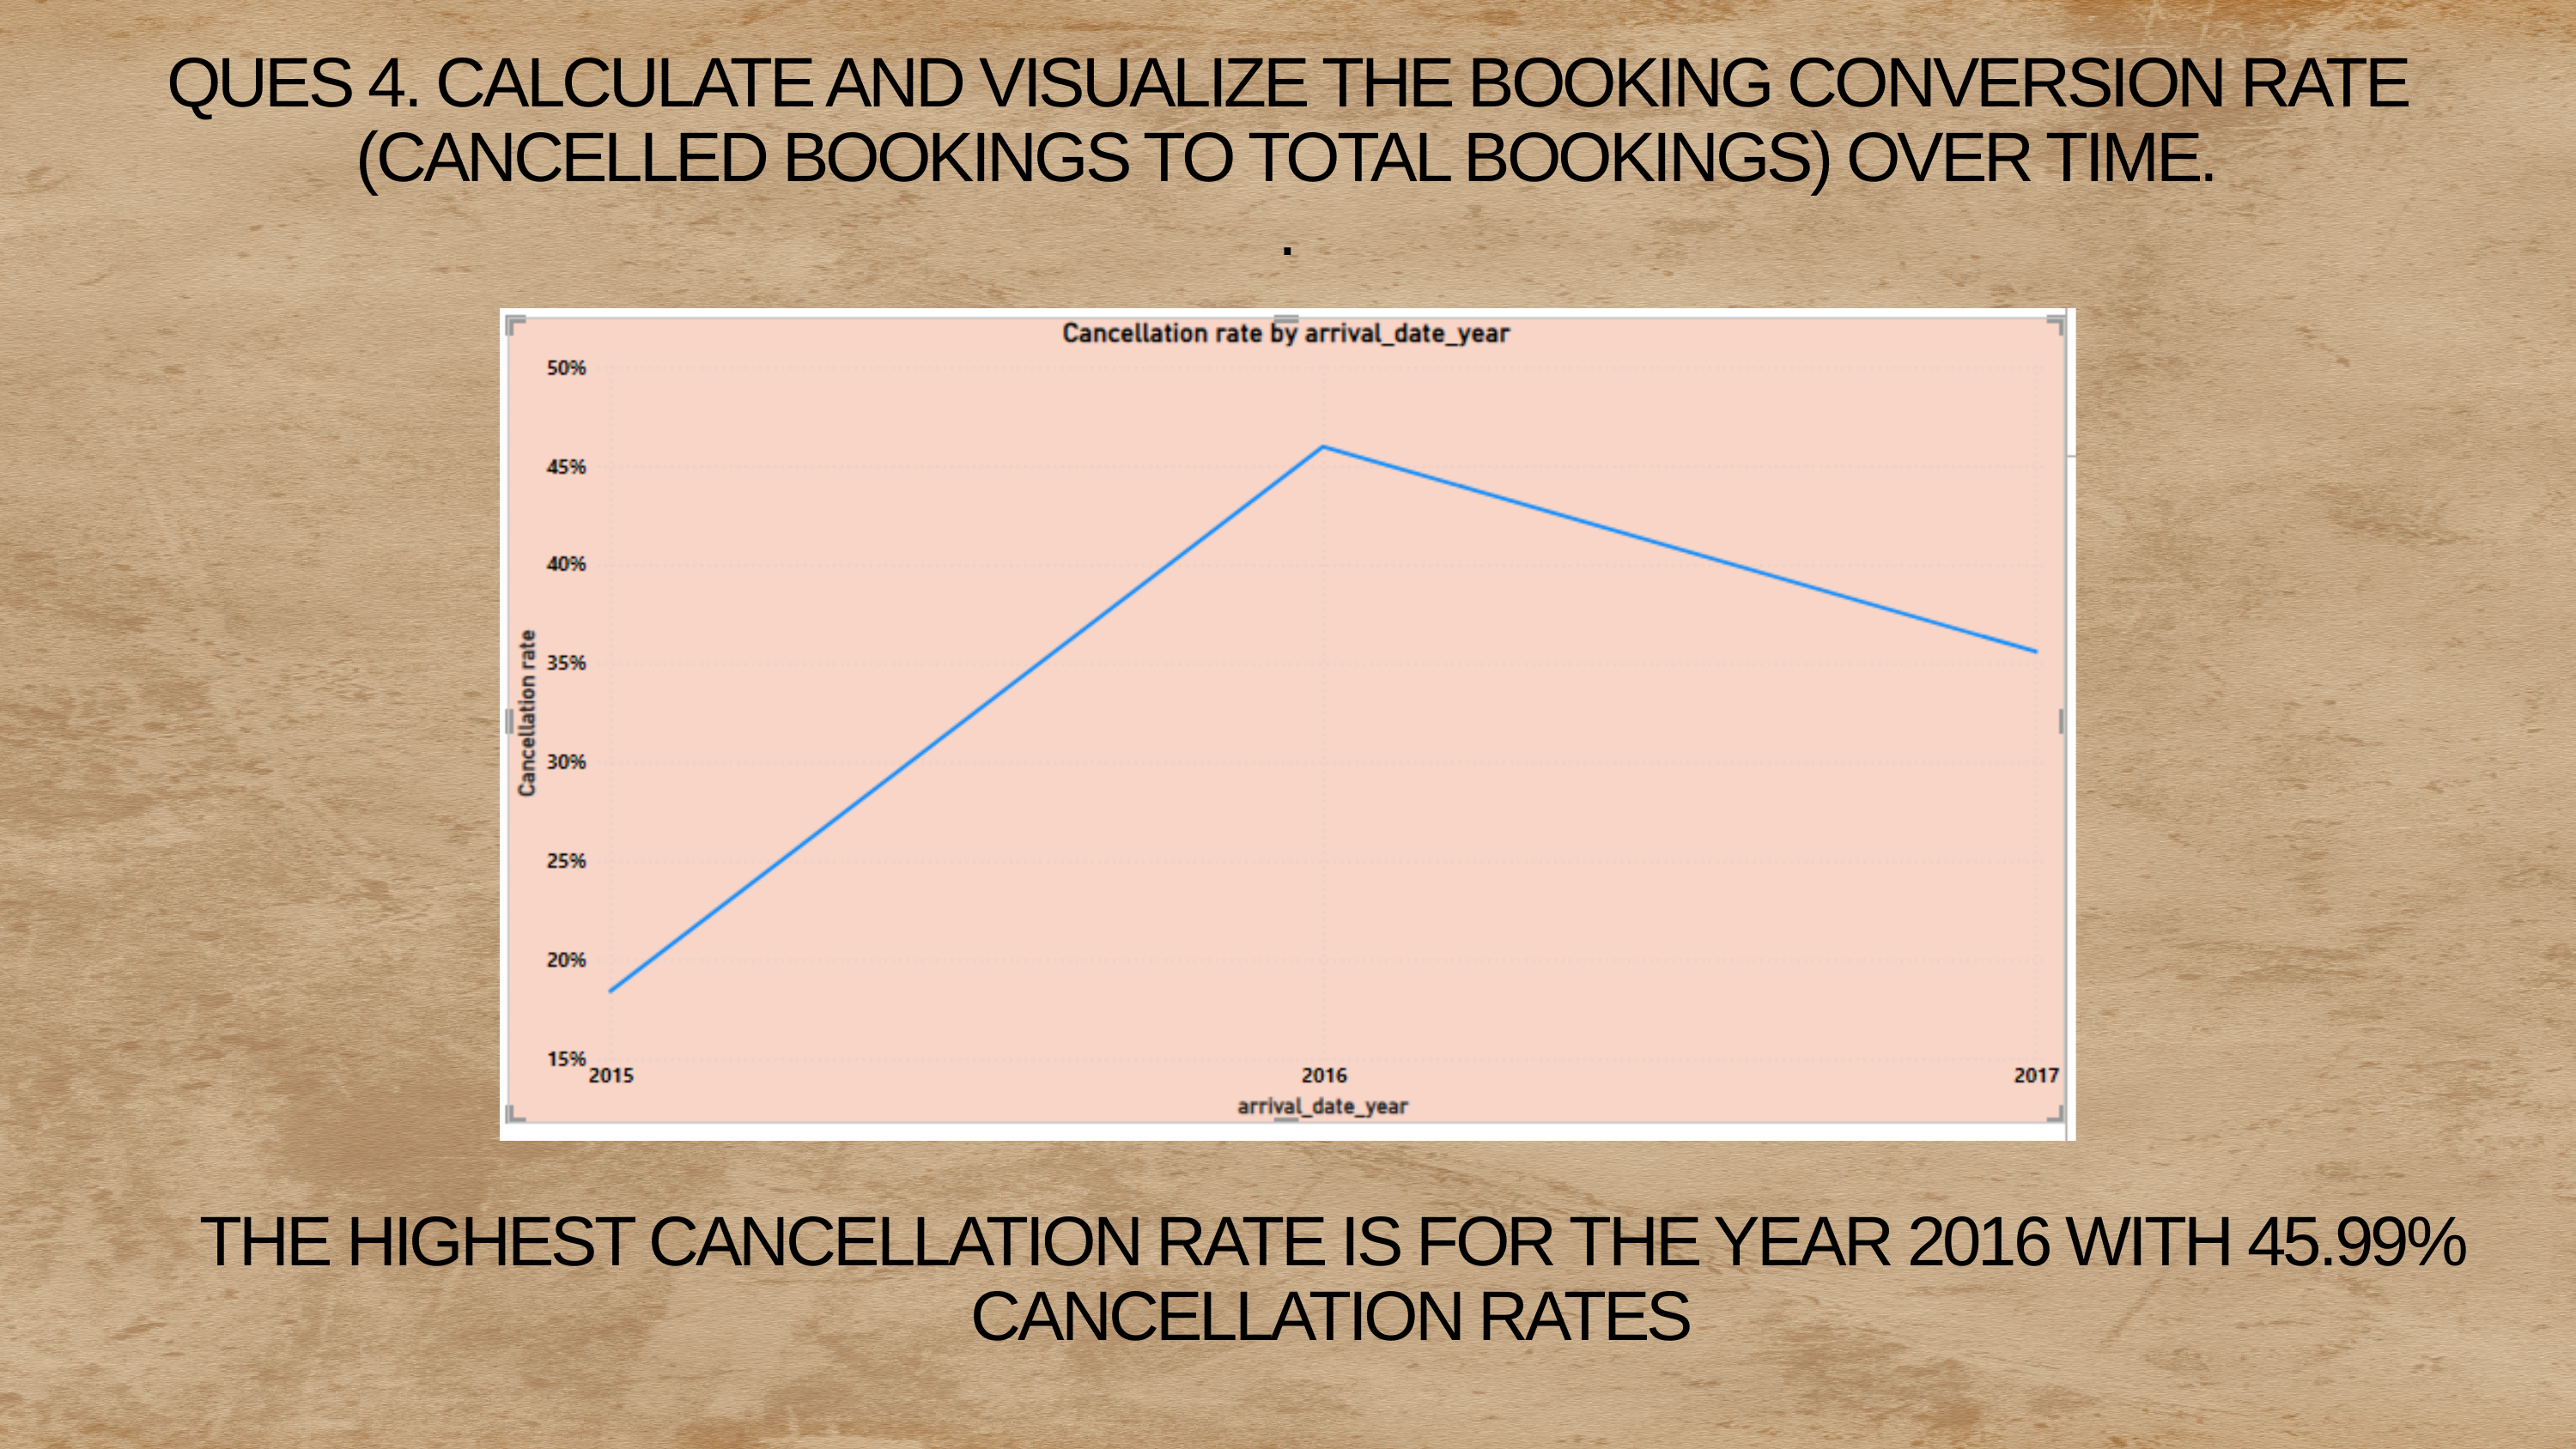

QUES 4. CALCULATE AND VISUALIZE THE BOOKING CONVERSION RATE (CANCELLED BOOKINGS TO TOTAL BOOKINGS) OVER TIME.
.

THE HIGHEST CANCELLATION RATE IS FOR THE YEAR 2016 WITH 45.99% CANCELLATION RATES